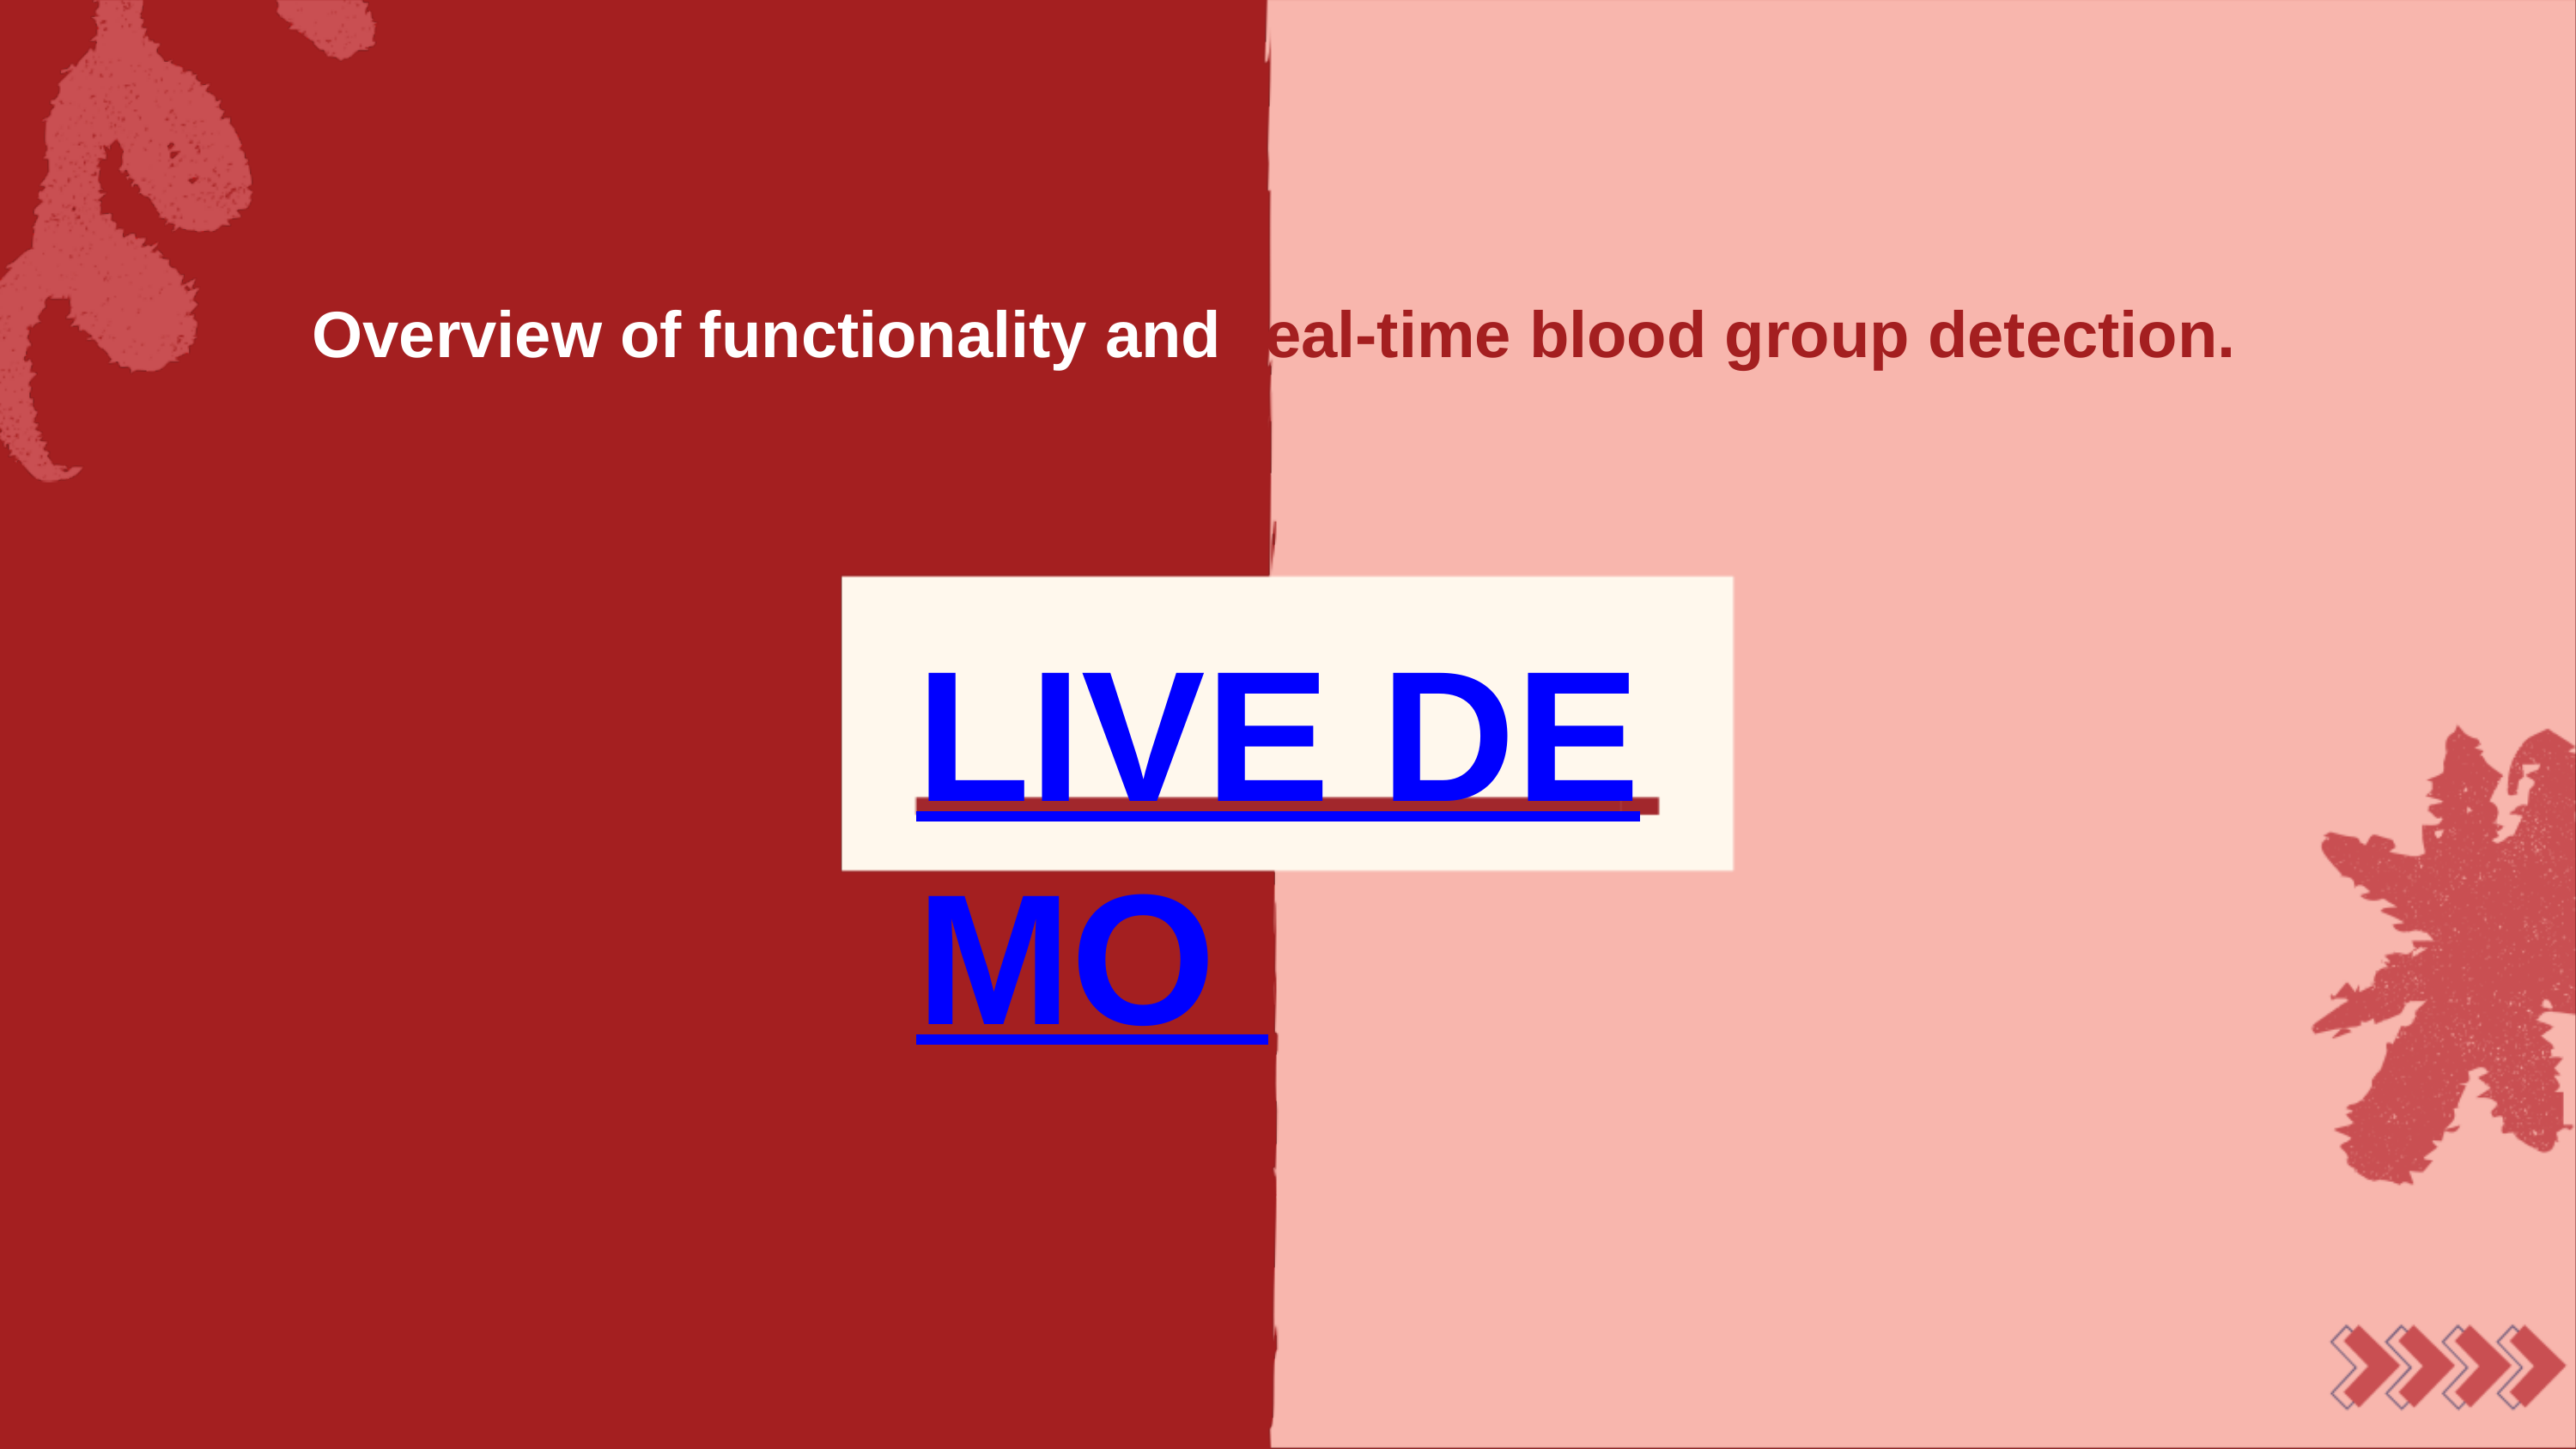

Overview of functionality and real-time blood group detection.
LIVE DEMO